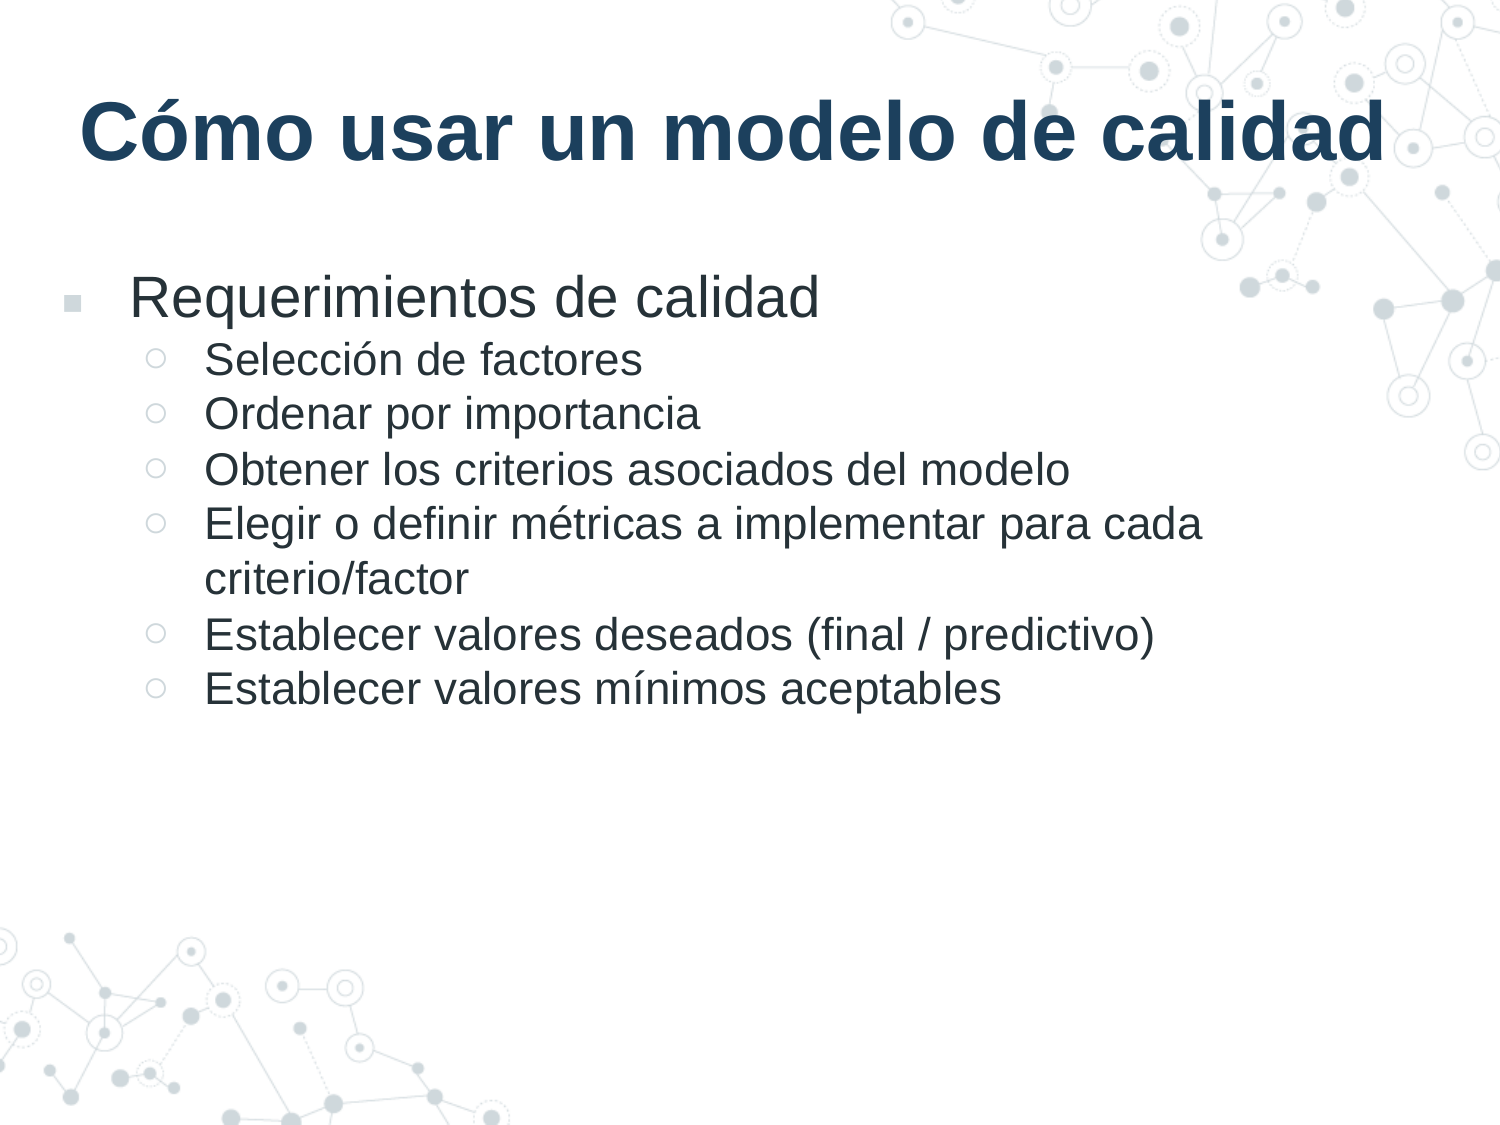

# Cómo usar un modelo de calidad
Requerimientos de calidad
Selección de factores
Ordenar por importancia
Obtener los criterios asociados del modelo
Elegir o definir métricas a implementar para cada criterio/factor
Establecer valores deseados (final / predictivo)
Establecer valores mínimos aceptables